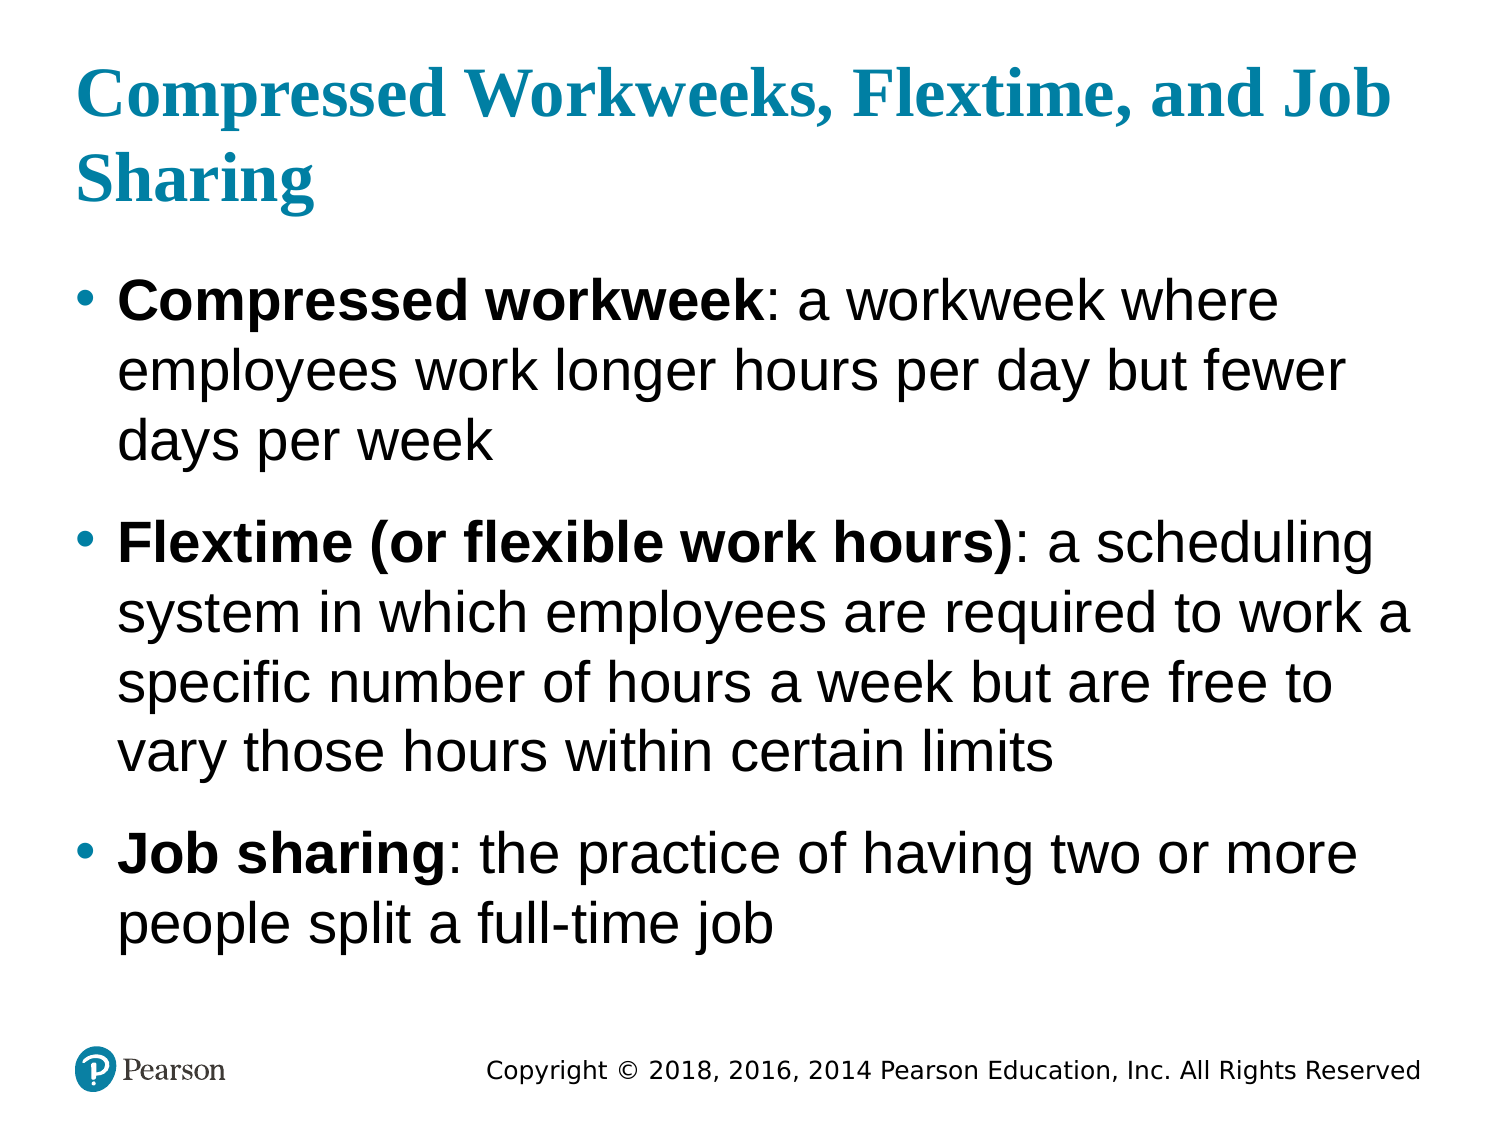

# Compressed Workweeks, Flextime, and Job Sharing
Compressed workweek: a workweek where employees work longer hours per day but fewer days per week
Flextime (or flexible work hours): a scheduling system in which employees are required to work a specific number of hours a week but are free to vary those hours within certain limits
Job sharing: the practice of having two or more people split a full-time job